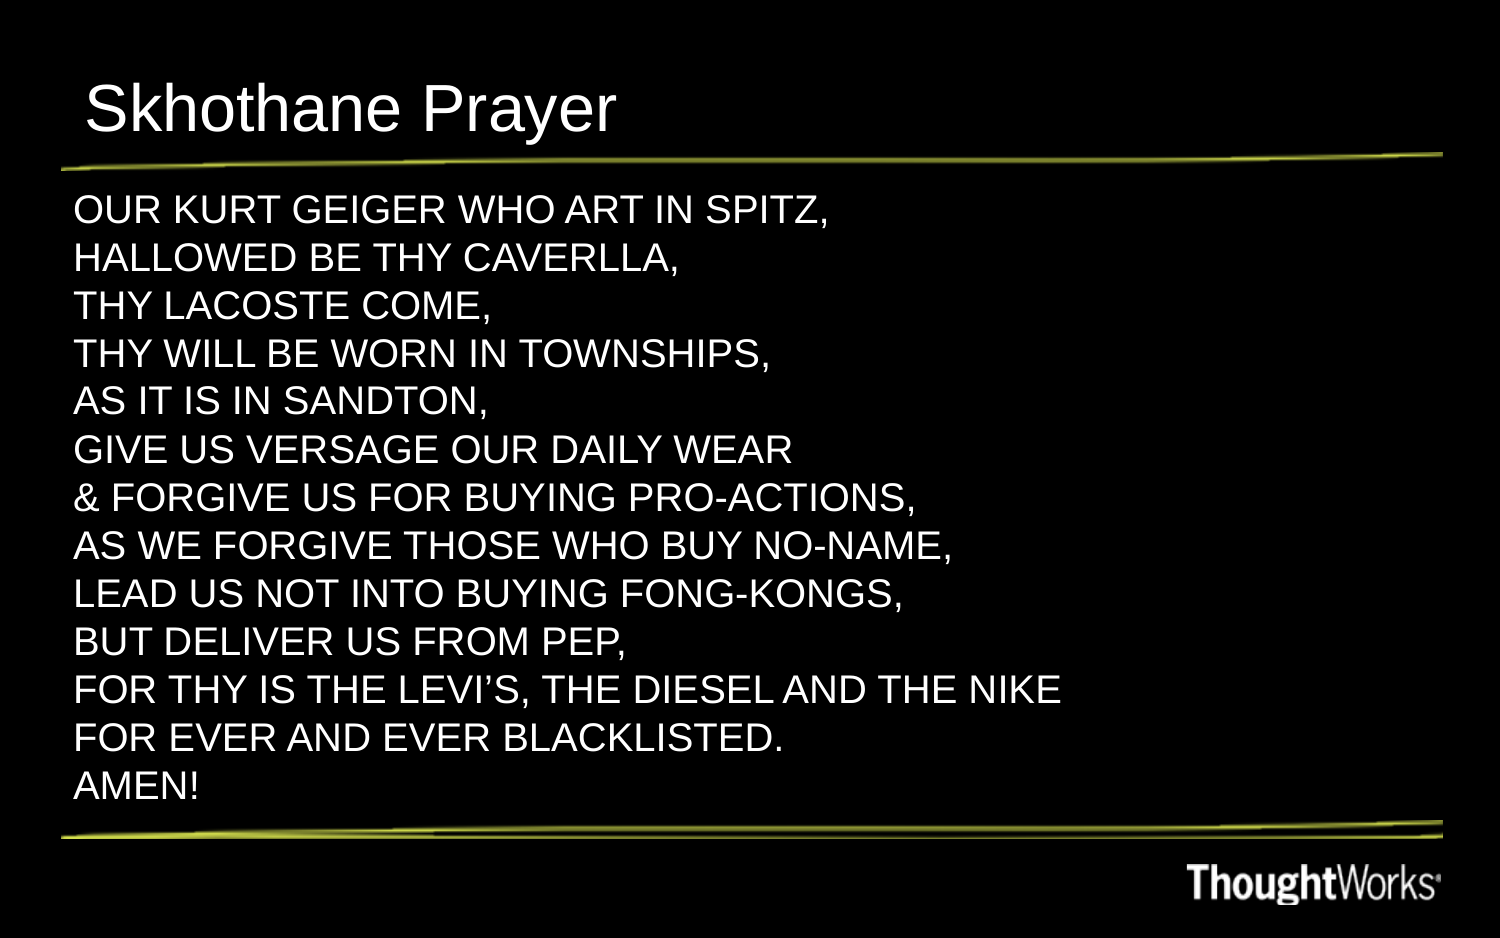

# Skhothane Prayer
OUR KURT GEIGER WHO ART IN SPITZ,
HALLOWED BE THY CAVERLLA,
THY LACOSTE COME,
THY WILL BE WORN IN TOWNSHIPS,
AS IT IS IN SANDTON,
GIVE US VERSAGE OUR DAILY WEAR
& FORGIVE US FOR BUYING PRO-ACTIONS,
AS WE FORGIVE THOSE WHO BUY NO-NAME,
LEAD US NOT INTO BUYING FONG-KONGS,
BUT DELIVER US FROM PEP,
FOR THY IS THE LEVI’S, THE DIESEL AND THE NIKE
FOR EVER AND EVER BLACKLISTED.
AMEN!